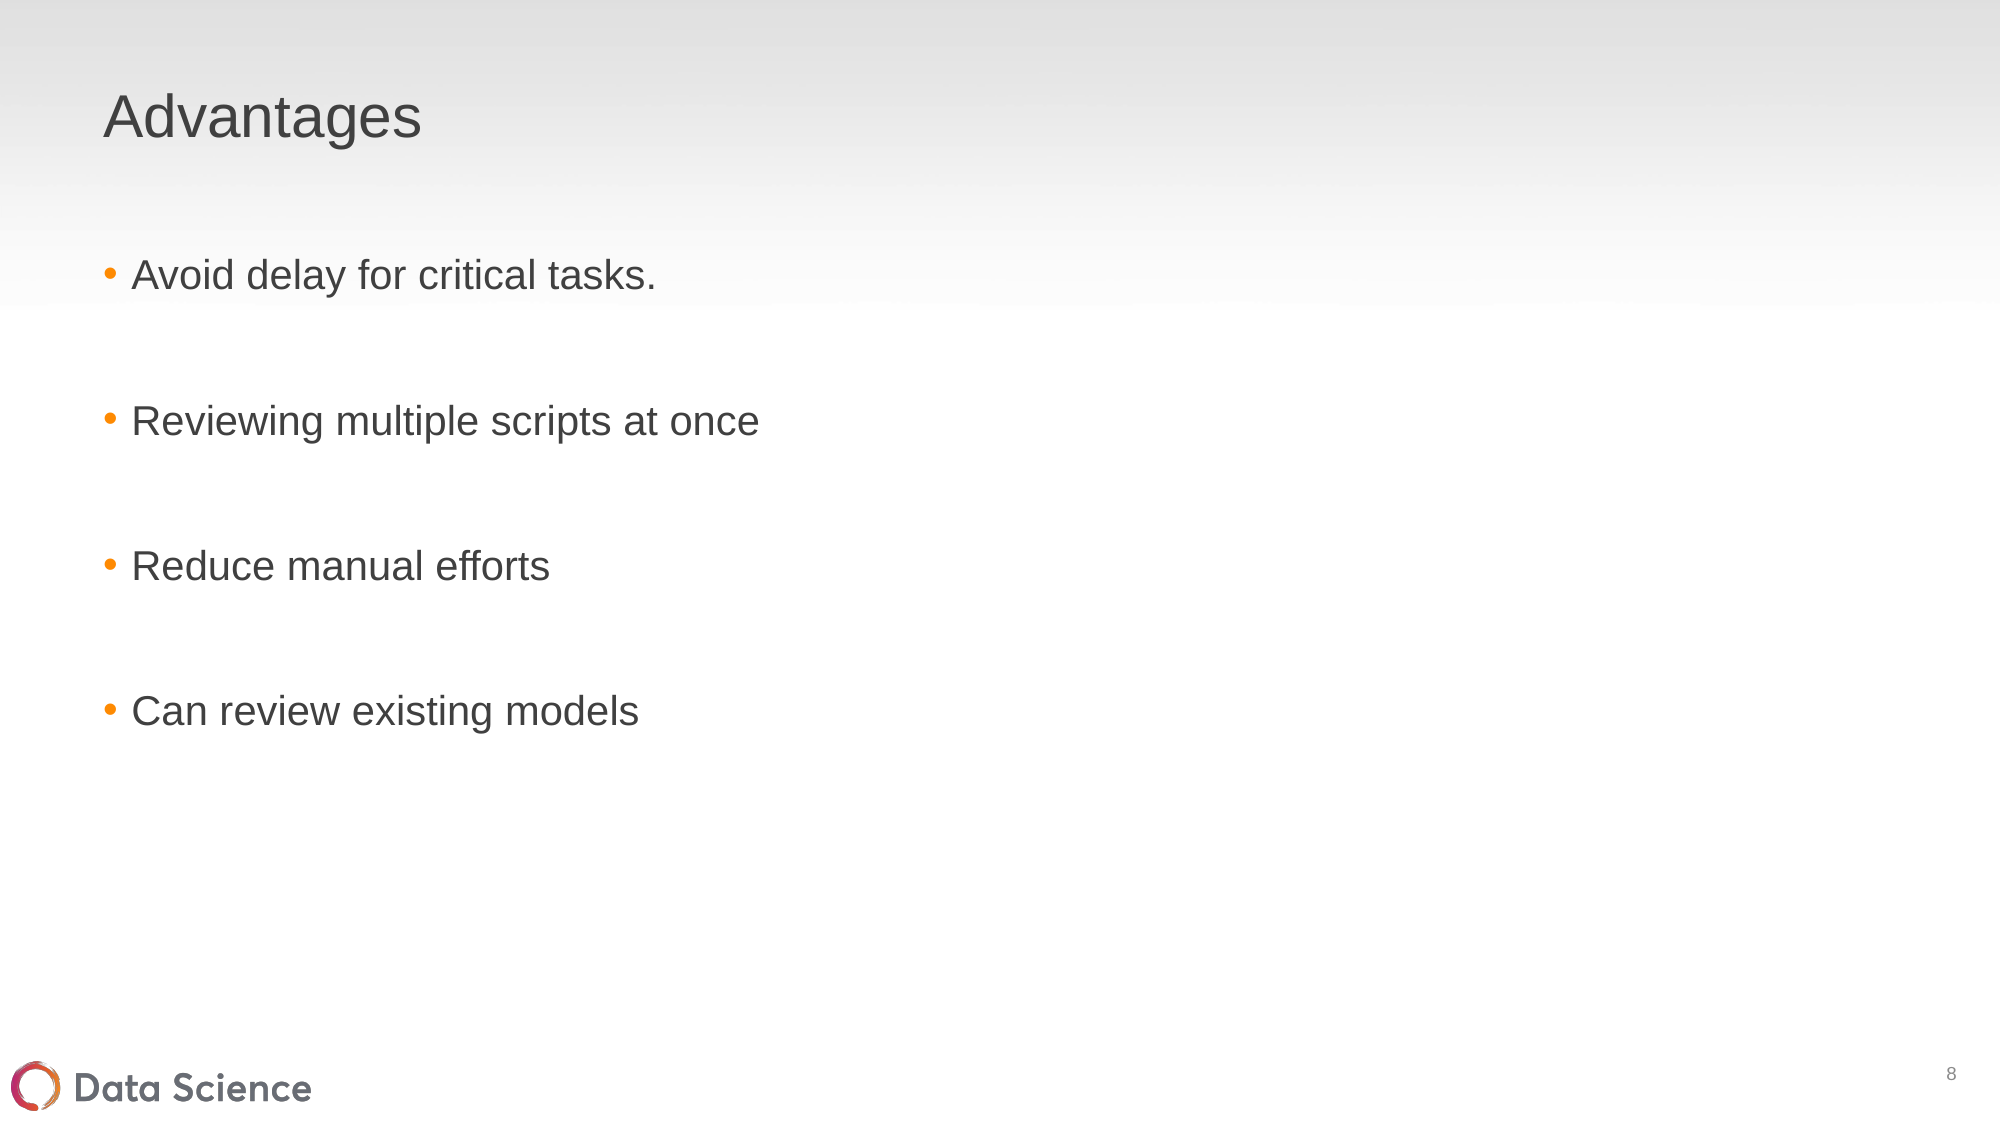

# Advantages
Avoid delay for critical tasks.

Reviewing multiple scripts at once

Reduce manual efforts

Can review existing models

8